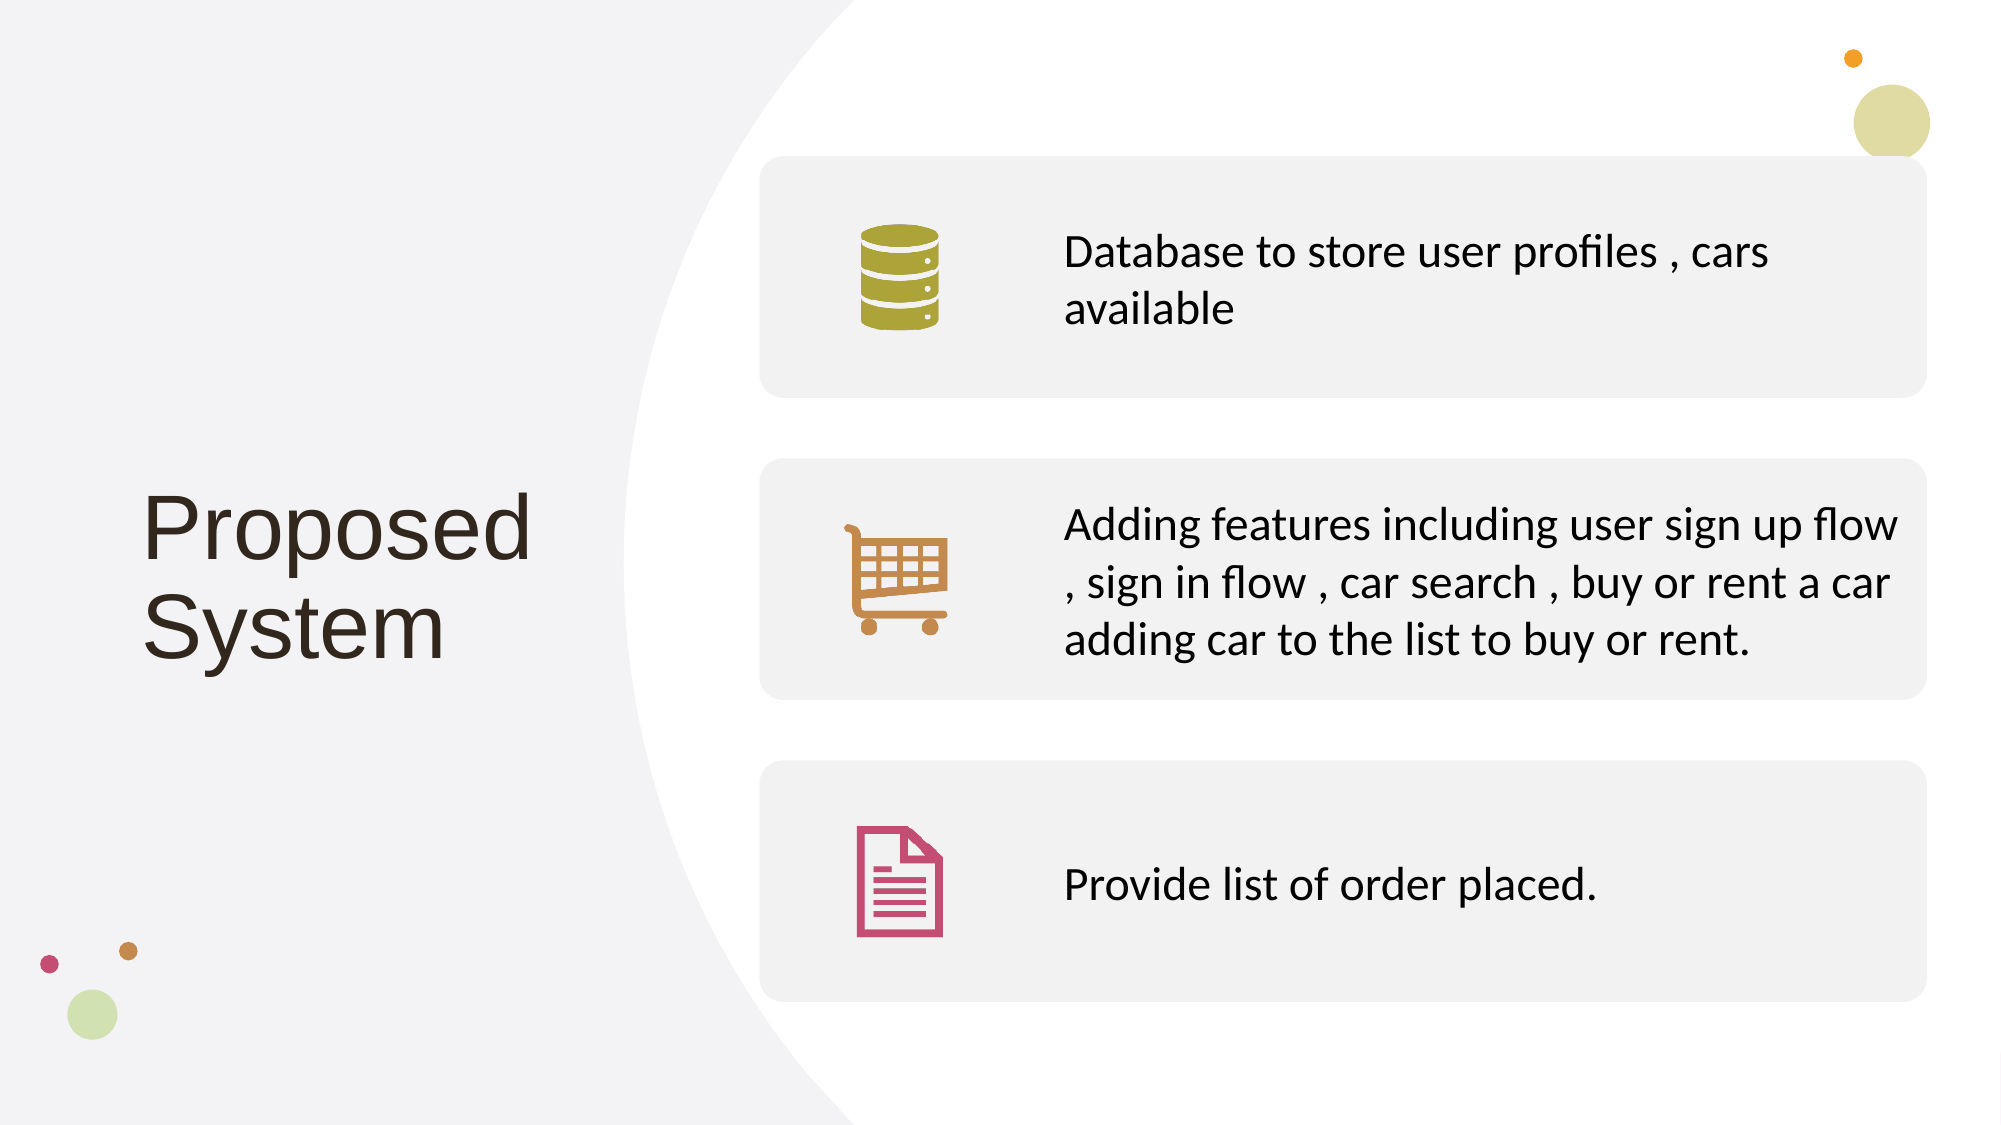

# Proposed System
Database to store user profiles , cars available
Adding features including user sign up flow , sign in flow , car search , buy or rent a car adding car to the list to buy or rent.
Provide list of order placed.